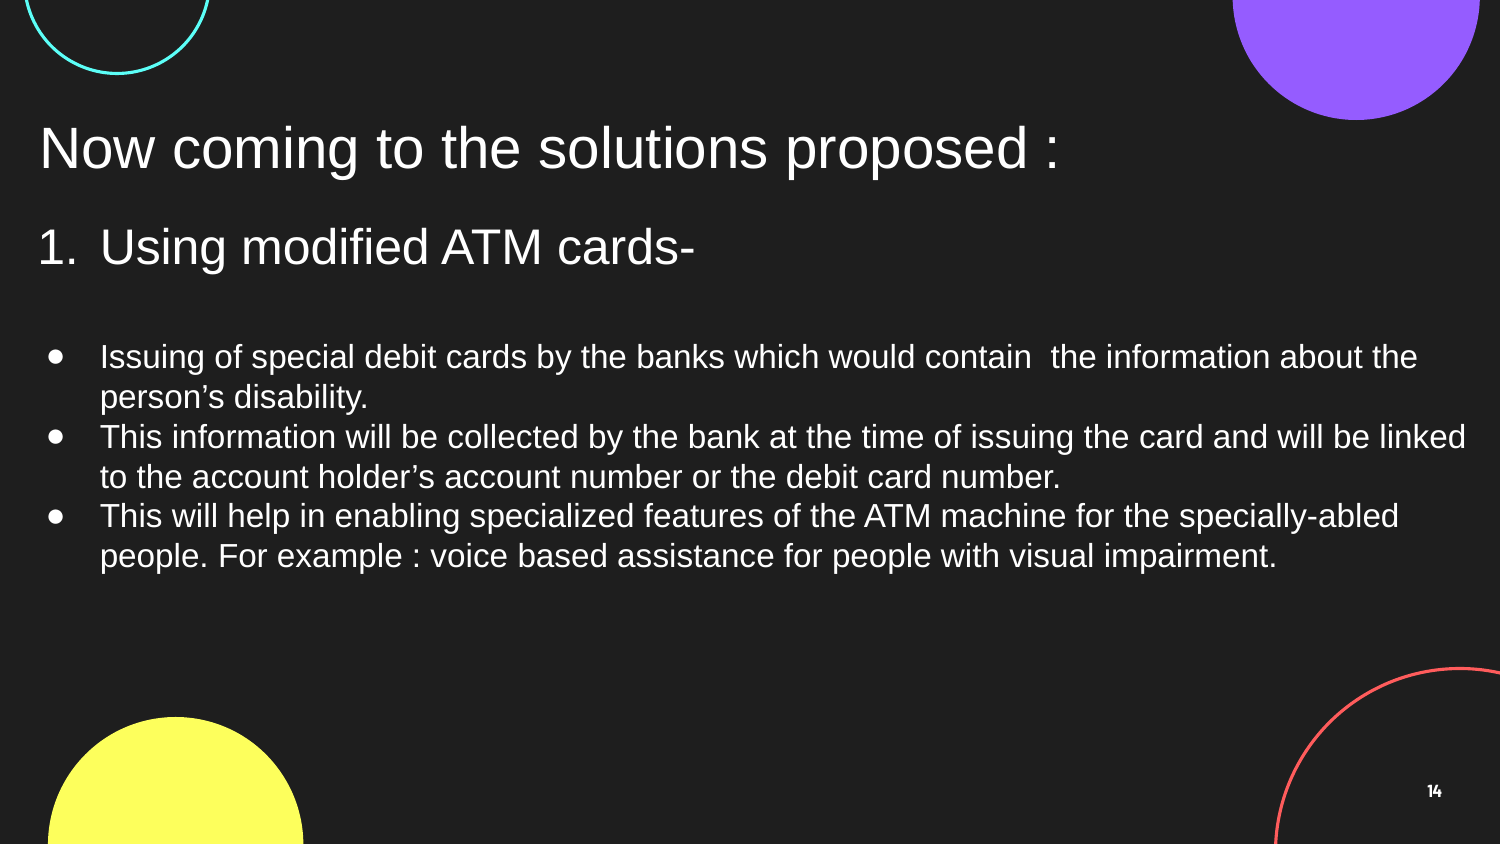

# Now coming to the solutions proposed :
Using modified ATM cards-

Issuing of special debit cards by the banks which would contain  the information about the person’s disability.
This information will be collected by the bank at the time of issuing the card and will be linked to the account holder’s account number or the debit card number.
This will help in enabling specialized features of the ATM machine for the specially-abled people. For example : voice based assistance for people with visual impairment.

14